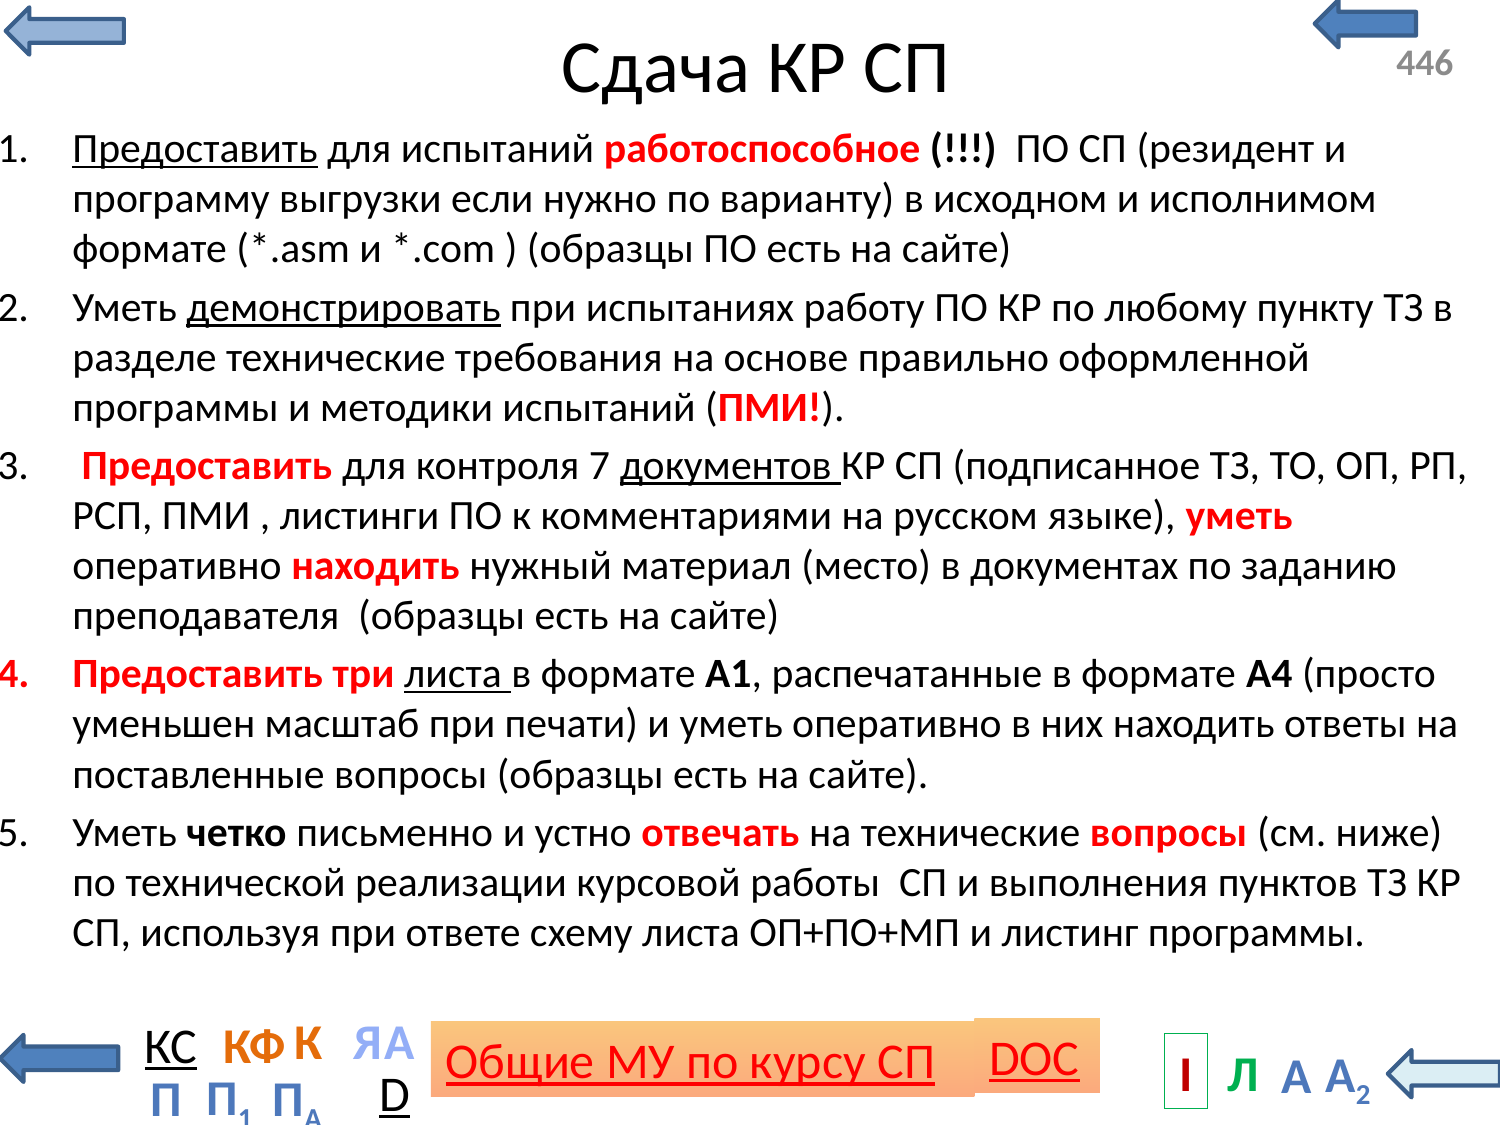

# Сдача КР СП
Предоставить для испытаний работоспособное (!!!)  ПО СП (резидент и программу выгрузки если нужно по варианту) в исходном и исполнимом формате (*.asm и *.com ) (образцы ПО есть на сайте)
Уметь демонстрировать при испытаниях работу ПО КР по любому пункту ТЗ в разделе технические требования на основе правильно оформленной программы и методики испытаний (ПМИ!).
 Предоставить для контроля 7 документов КР СП (подписанное ТЗ, ТО, ОП, РП, РСП, ПМИ , листинги ПО к комментариями на русском языке), уметь оперативно находить нужный материал (место) в документах по заданию преподавателя  (образцы есть на сайте)
Предоставить три листа в формате А1, распечатанные в формате А4 (просто уменьшен масштаб при печати) и уметь оперативно в них находить ответы на поставленные вопросы (образцы есть на сайте).
Уметь четко письменно и устно отвечать на технические вопросы (см. ниже) по технической реализации курсовой работы  СП и выполнения пунктов ТЗ КР СП, используя при ответе схему листа ОП+ПО+МП и листинг программы.